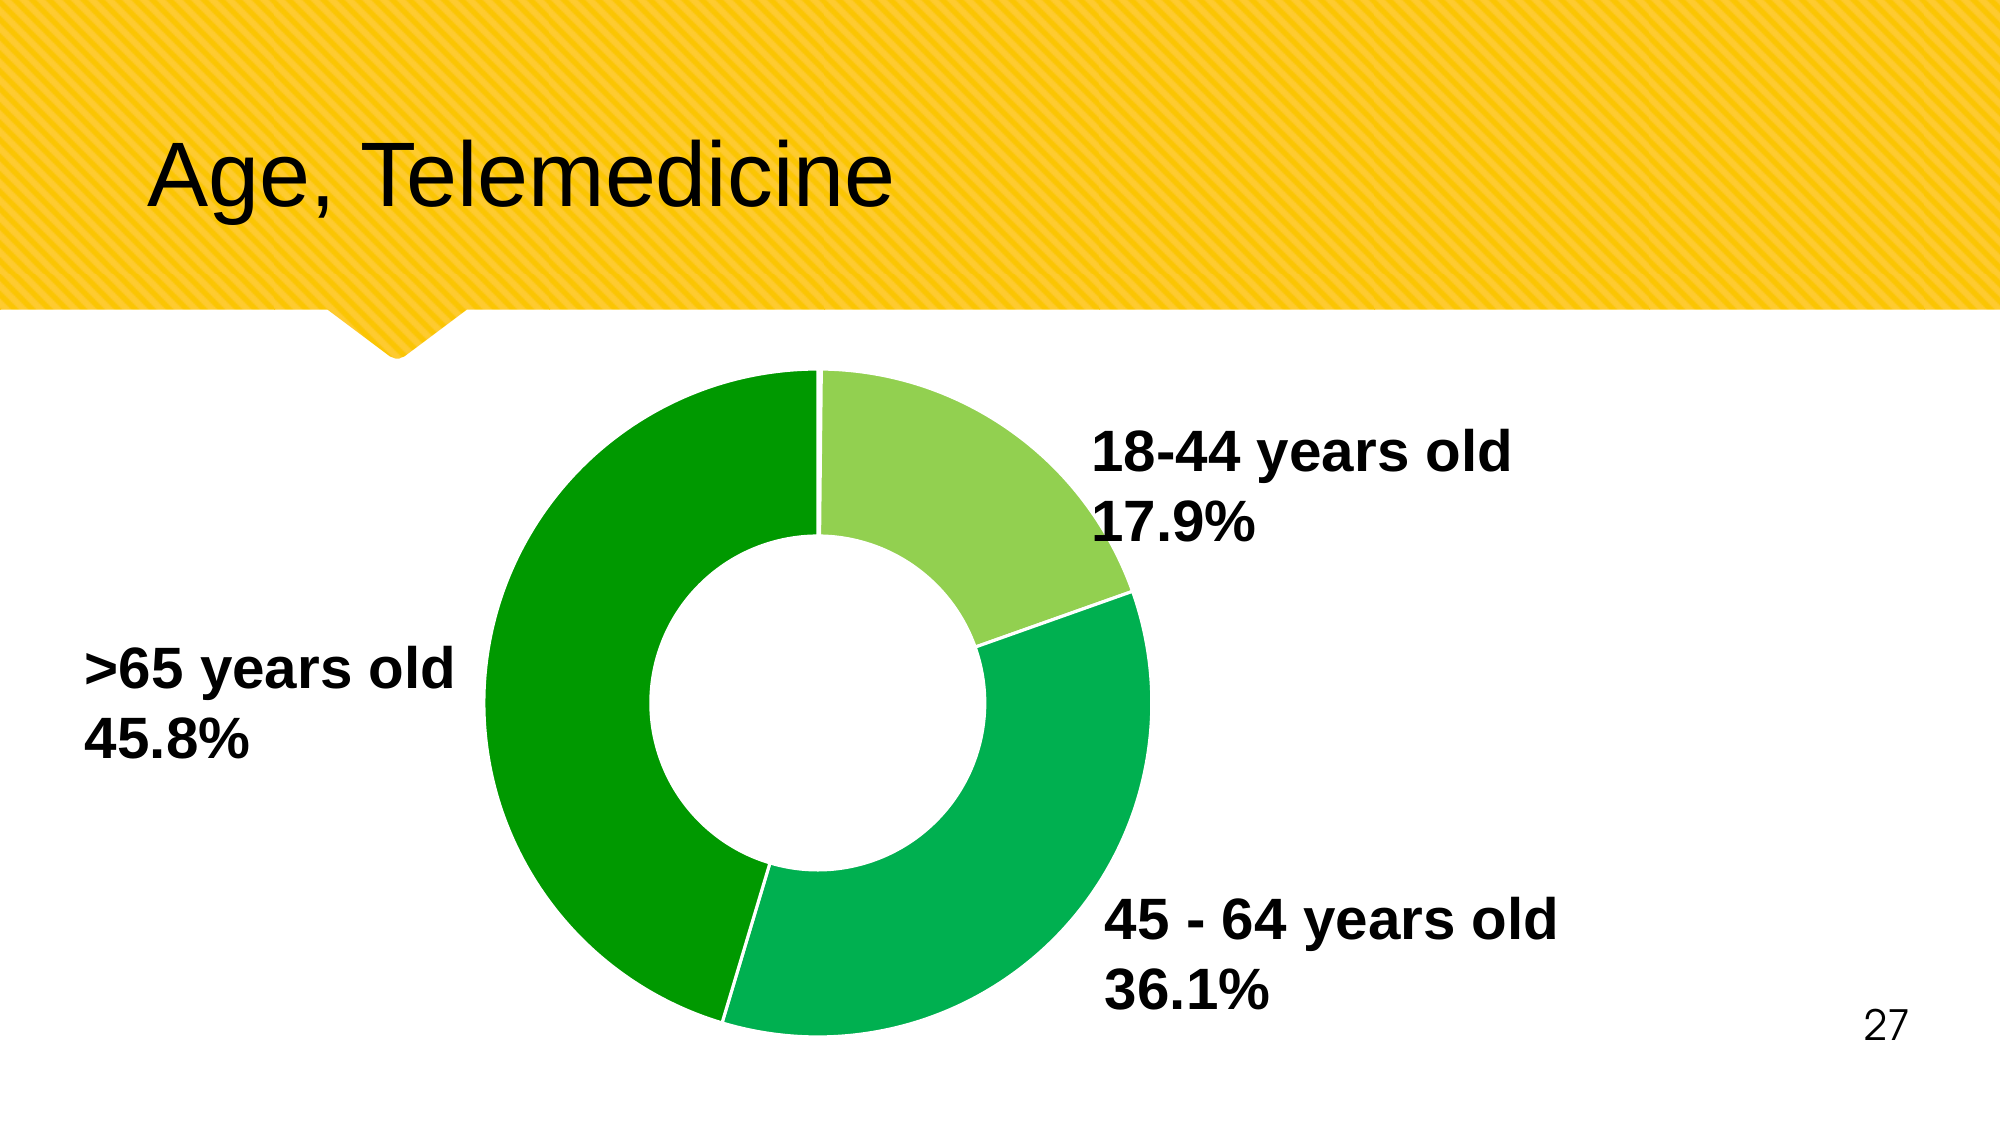

# Age, Telemedicine

### Chart

| Category |  |
|---|---|
| 0 - 17 years old | 0.0016958733747880158 |
| 18 - 44 years old | 0.1940361786319955 |
| 45 - 64 years old | 0.3505511588468061 |
| >65 years old | 0.4537167891464104 |
18-44 years old
17.9%
>65 years old
45.8%
45 - 64 years old
36.1%
27